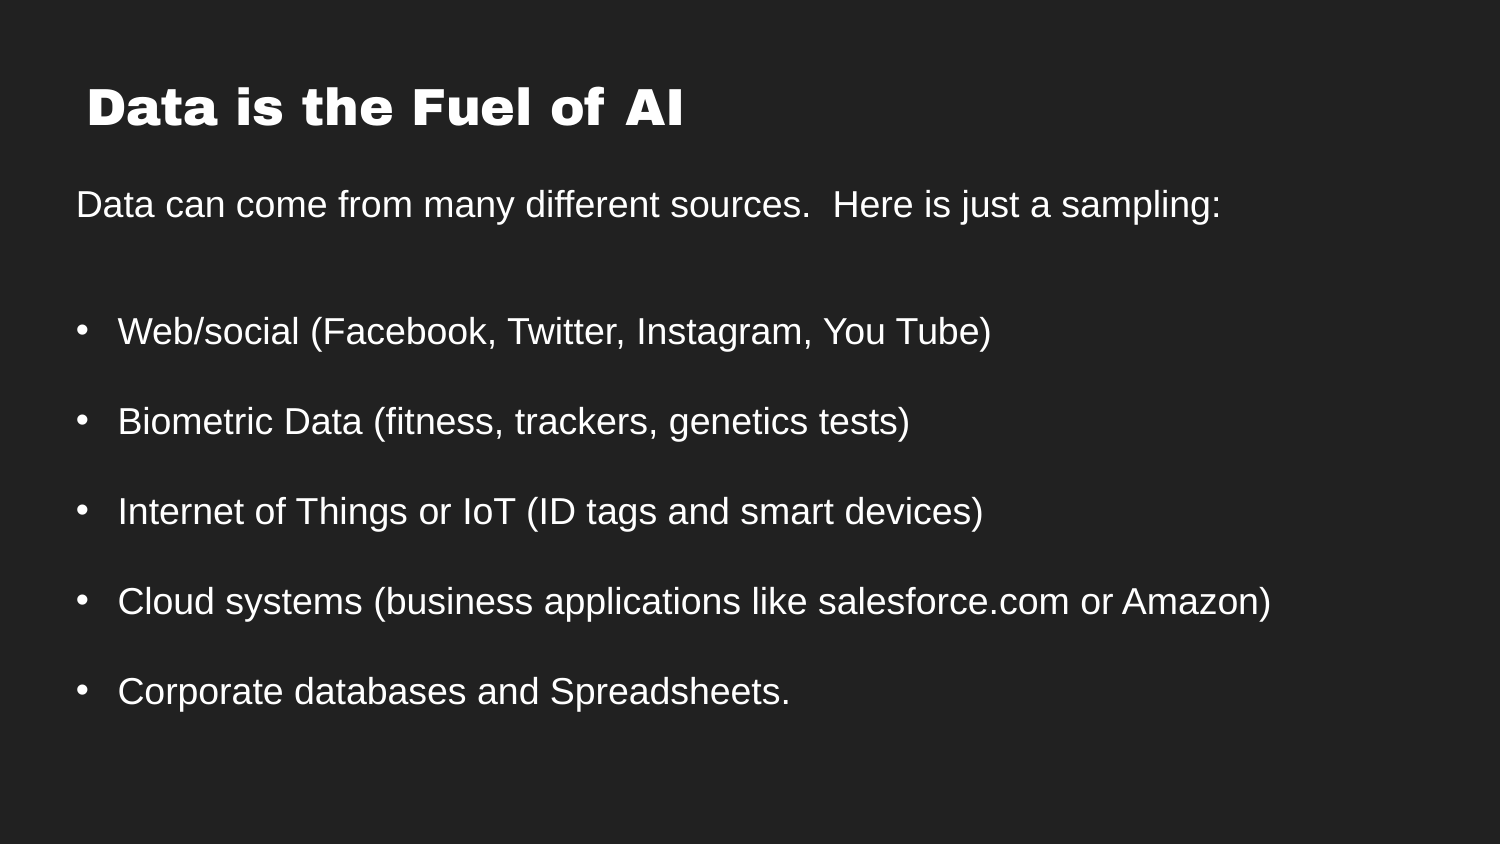

# Data is the Fuel of AI
Data can come from many different sources.  Here is just a sampling:
Web/social (Facebook, Twitter, Instagram, You Tube)
Biometric Data (fitness, trackers, genetics tests)
Internet of Things or IoT (ID tags and smart devices)
Cloud systems (business applications like salesforce.com or Amazon)
Corporate databases and Spreadsheets.